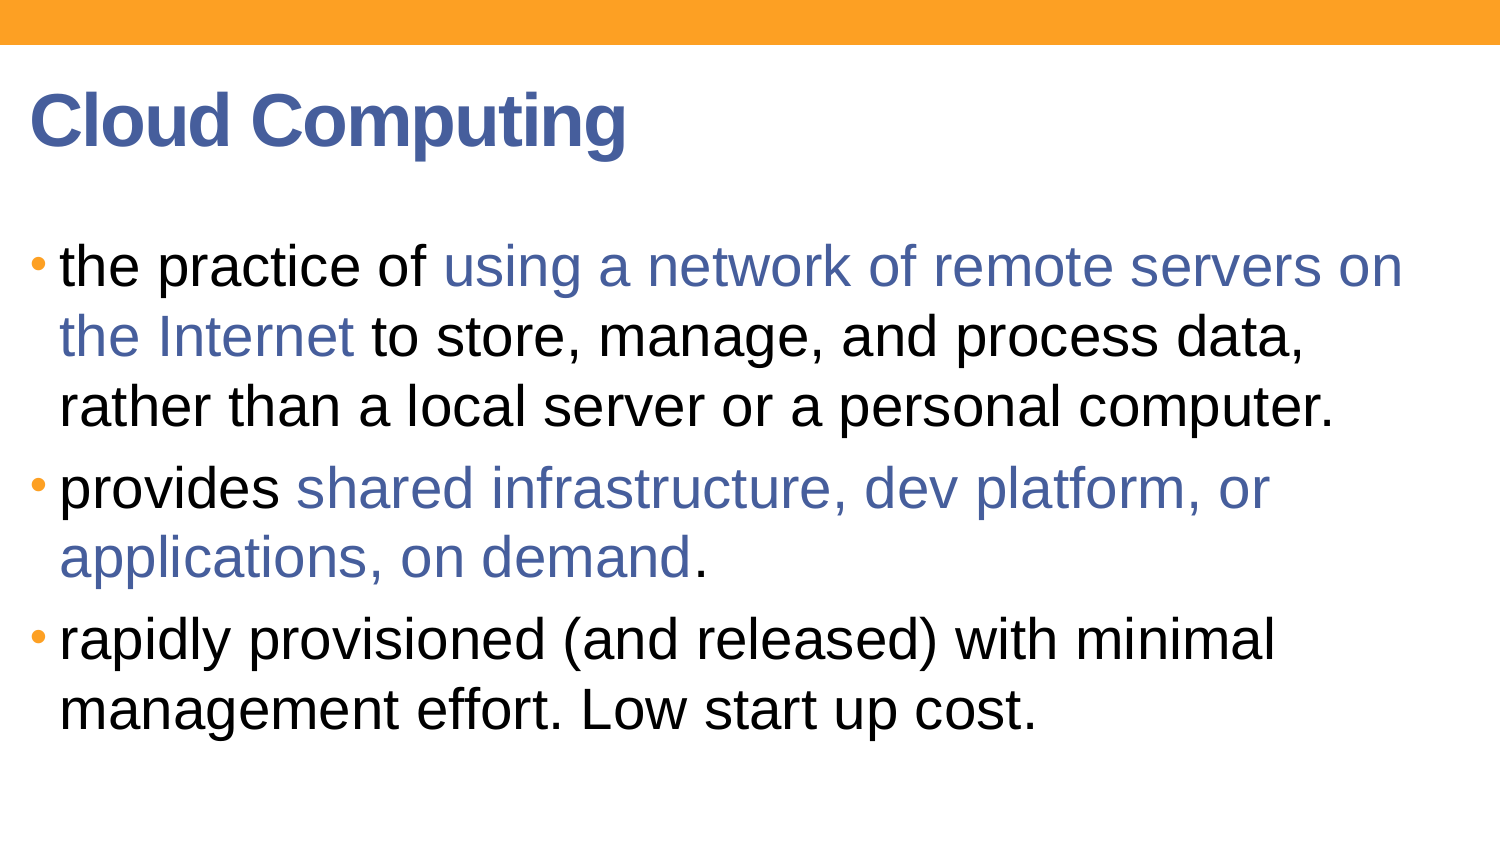

# Cloud Computing
the practice of using a network of remote servers on the Internet to store, manage, and process data, rather than a local server or a personal computer.
provides shared infrastructure, dev platform, or applications, on demand.
rapidly provisioned (and released) with minimal management effort. Low start up cost.